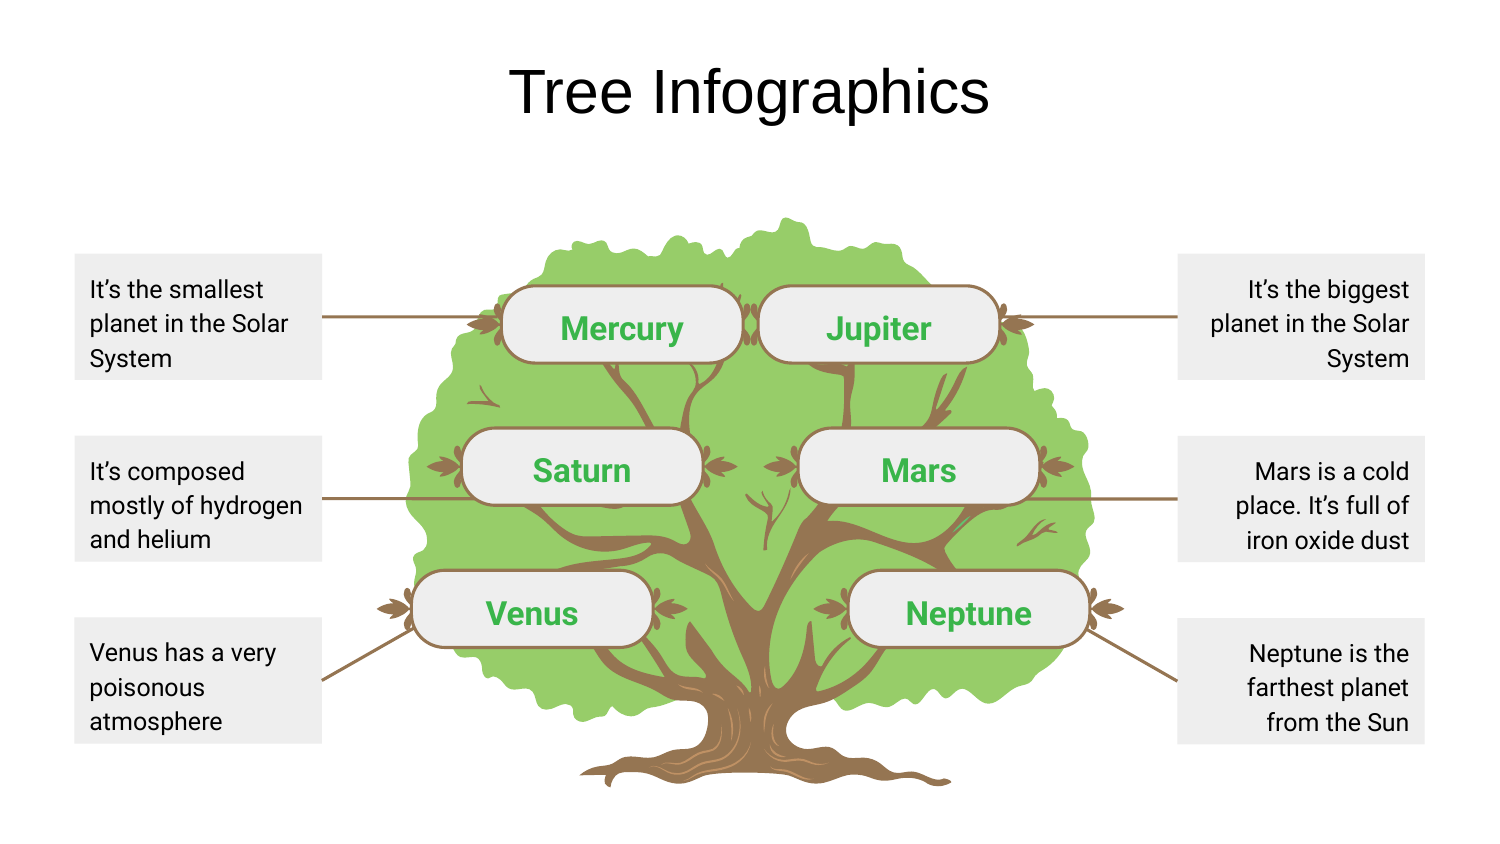

# Tree Infographics

It’s the smallest planet in the Solar System
It’s the biggest planet in the Solar System
Mercury

Jupiter

Saturn

Mars

It’s composed mostly of hydrogen and helium

Mars is a cold place. It’s full of iron oxide dust
Venus

Neptune

Venus has a very poisonous atmosphere
Neptune is the farthest planet from the Sun